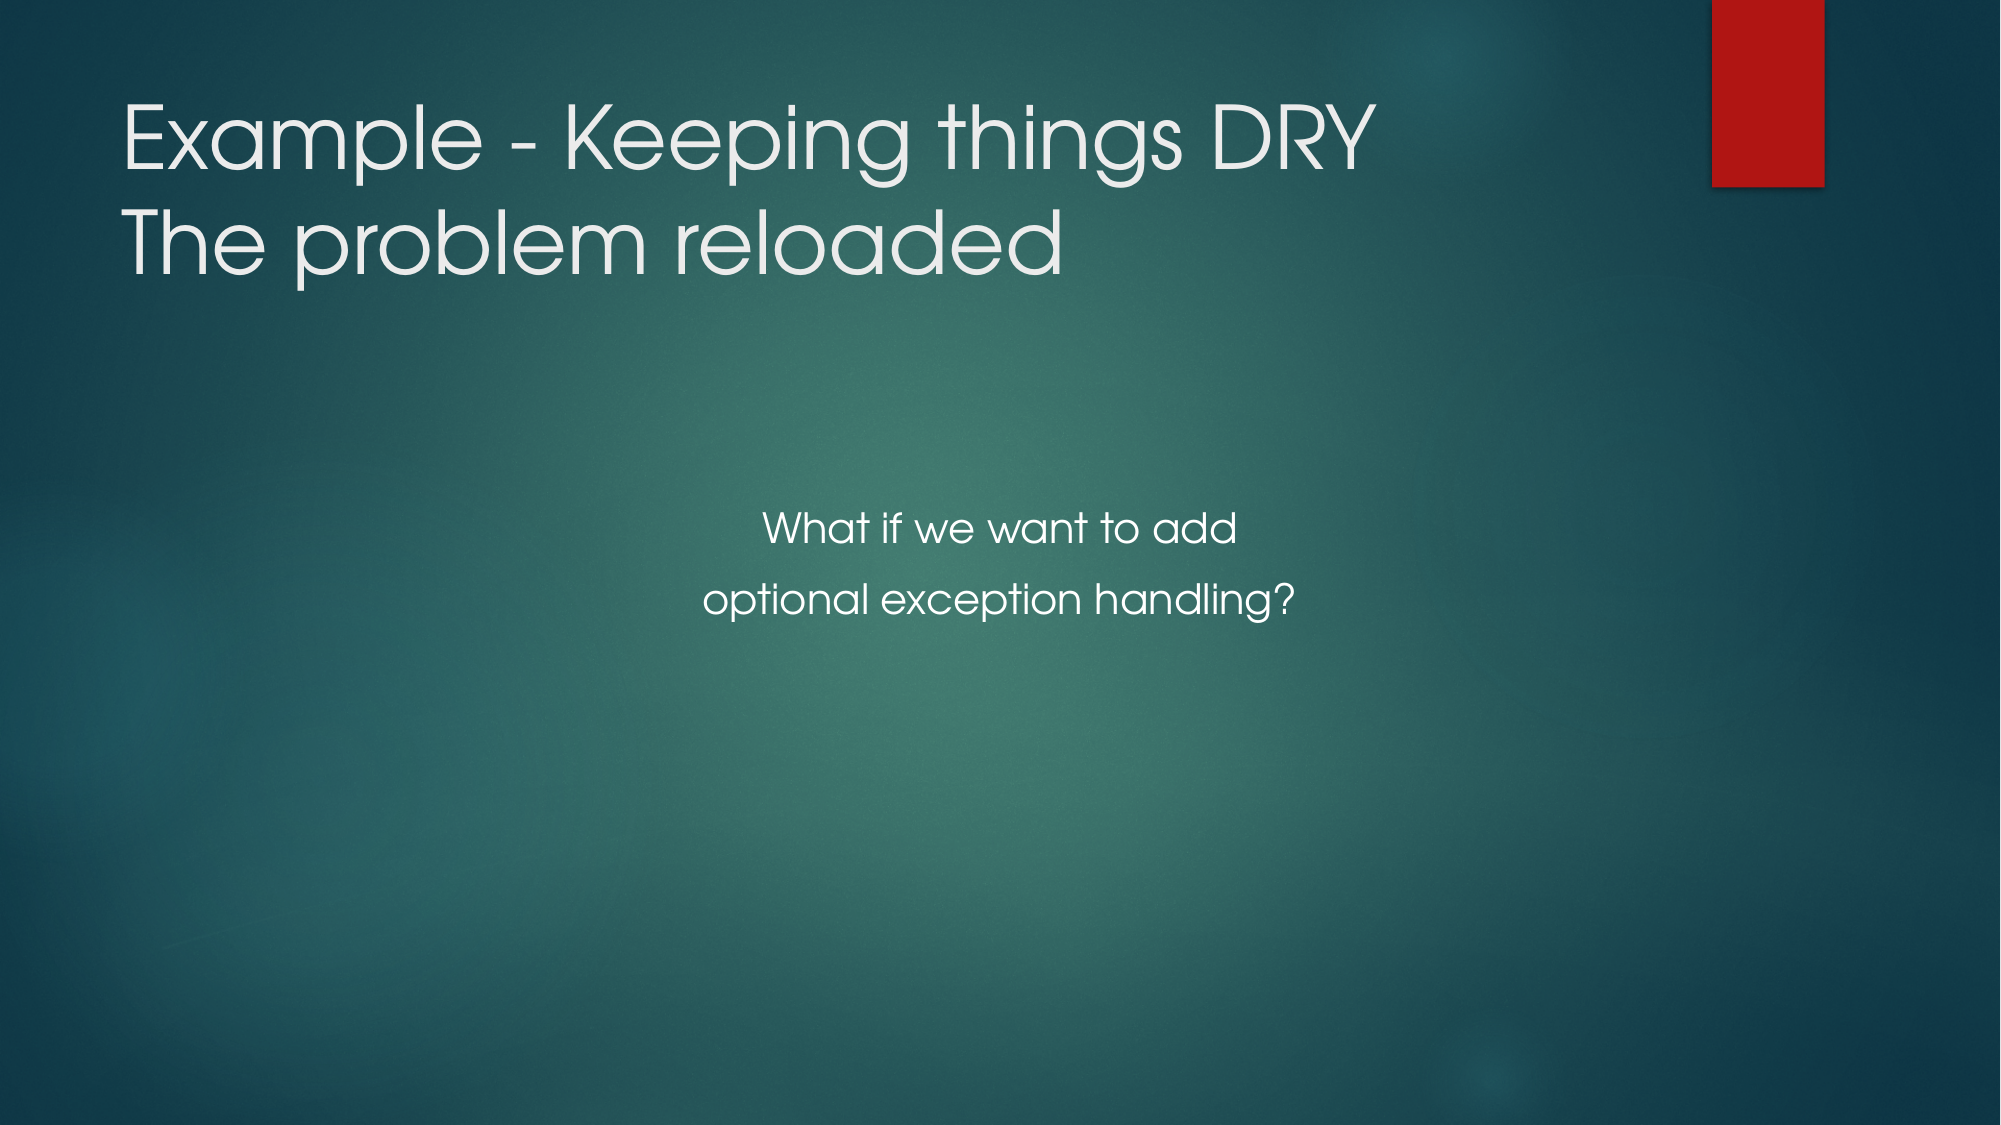

What if we want to add
optional exception handling?
# Example - Keeping things DRY The problem reloaded